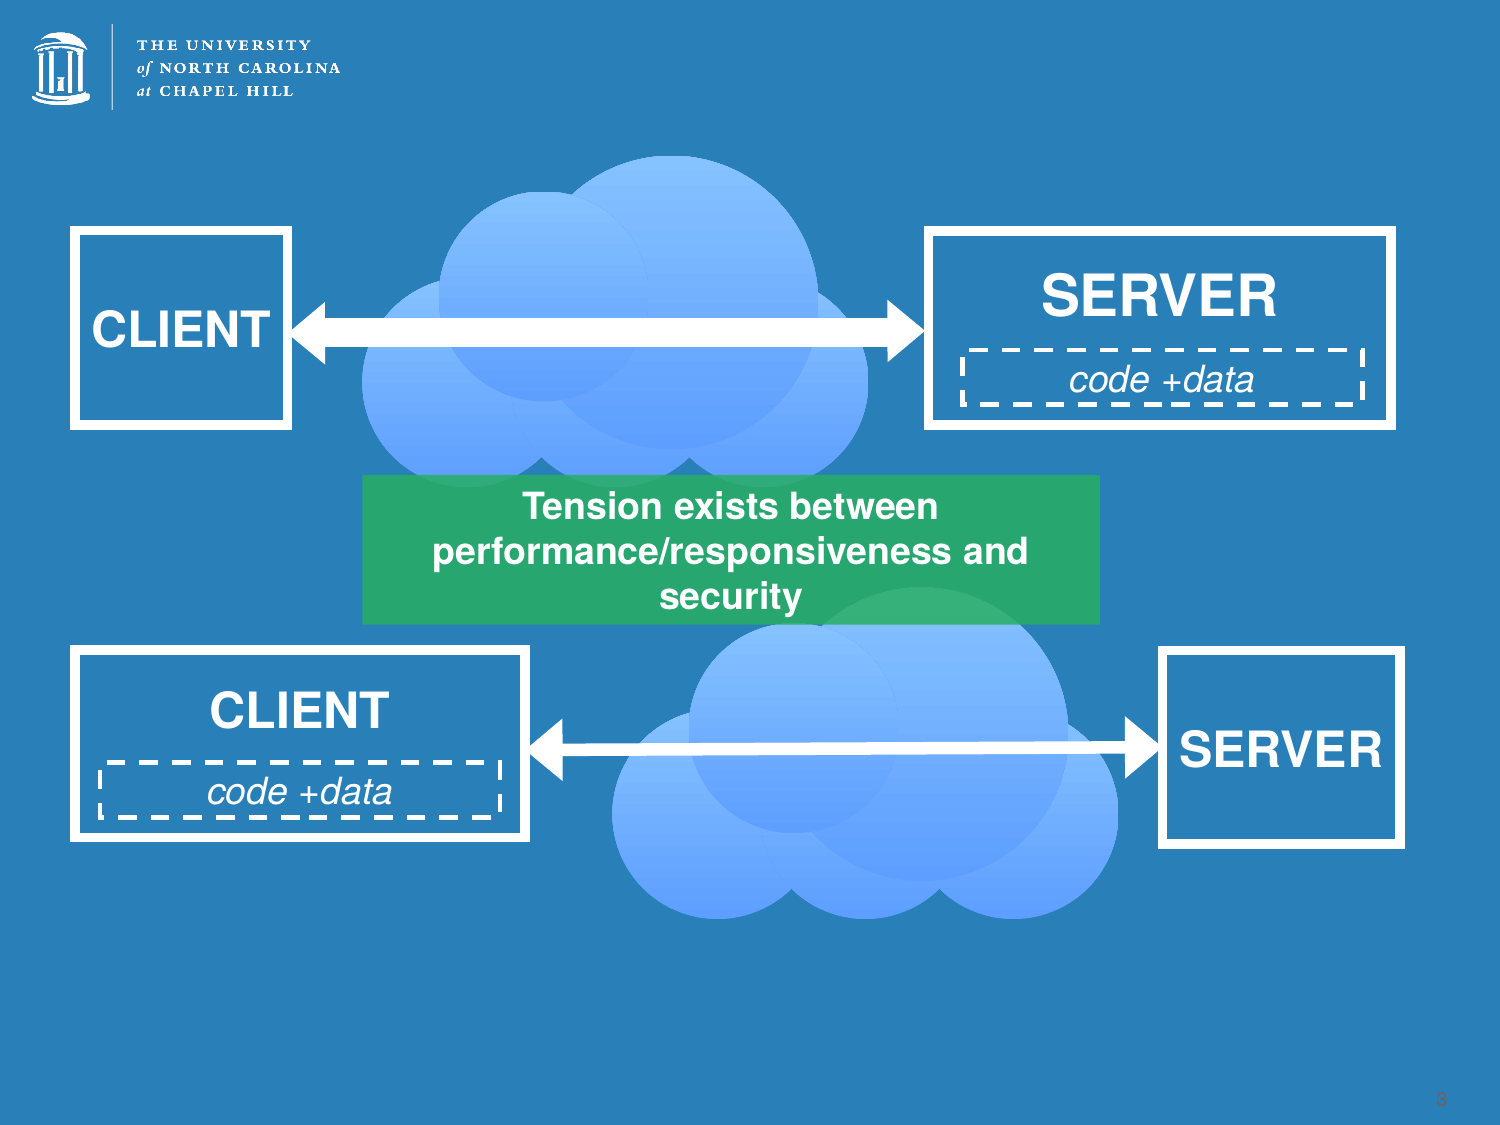

#

CLIENT
SERVER

code +data
Tension exists between performance/responsiveness and security

CLIENT

SERVER
code +data